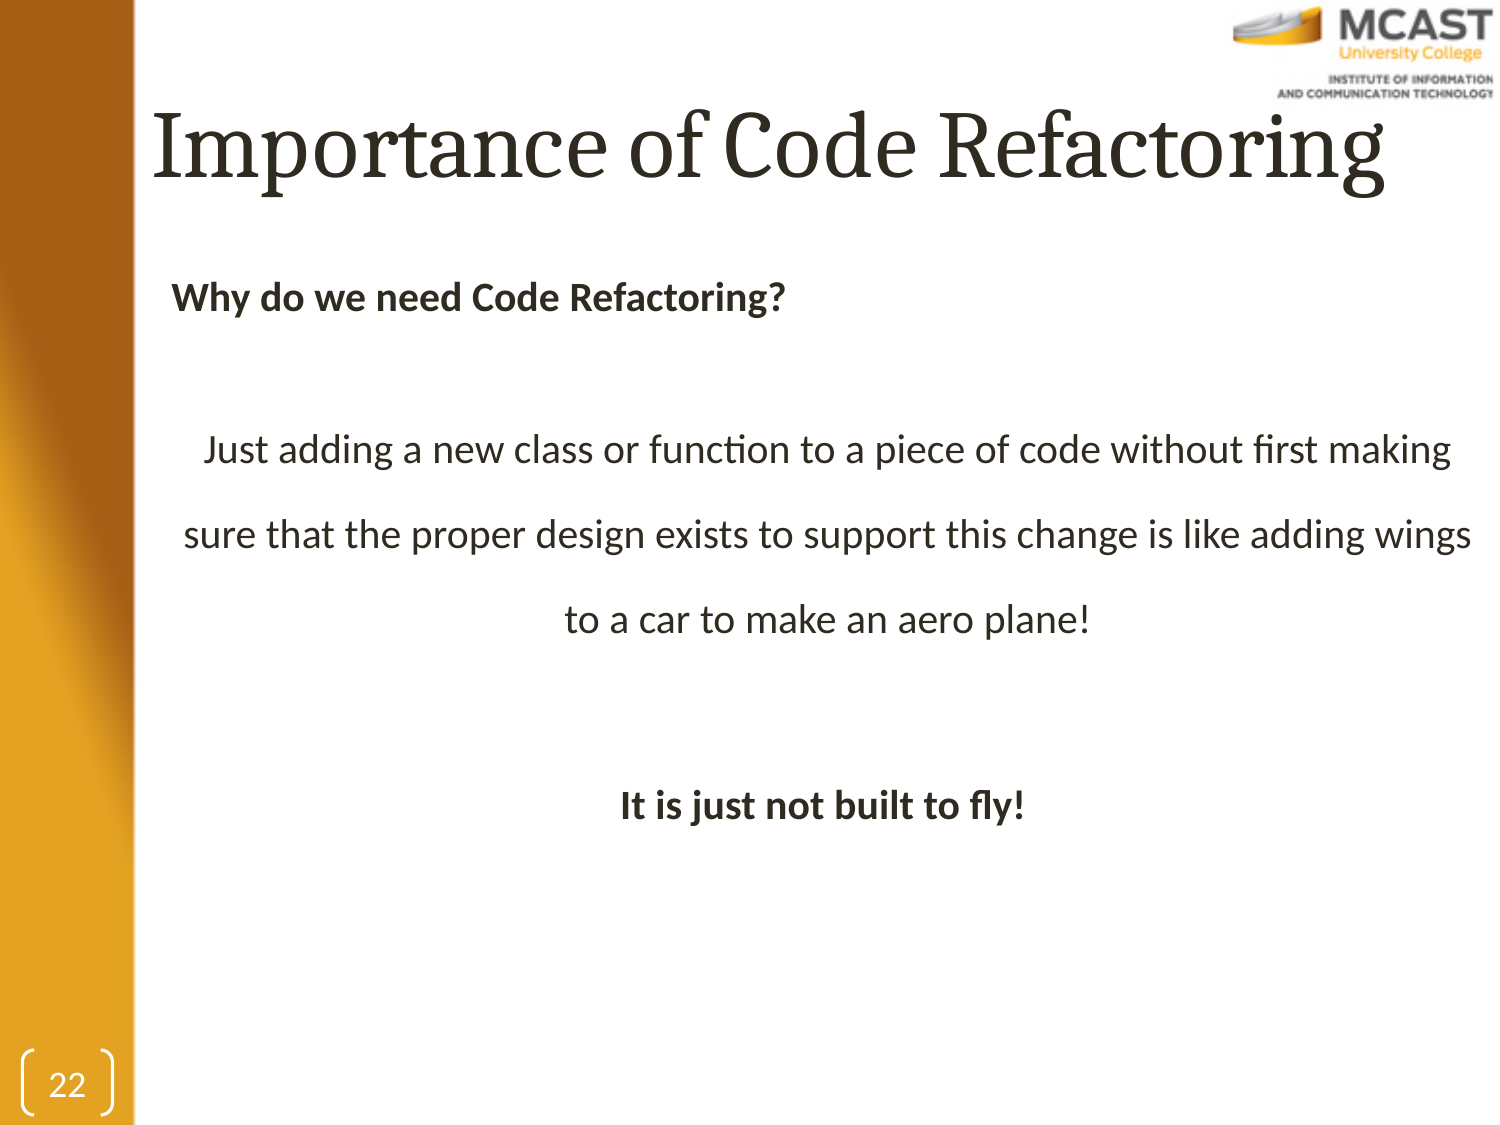

# Importance of Code Refactoring
Why do we need Code Refactoring?

Just adding a new class or function to a piece of code without first making sure that the proper design exists to support this change is like adding wings to a car to make an aero plane!

It is just not built to fly!

22